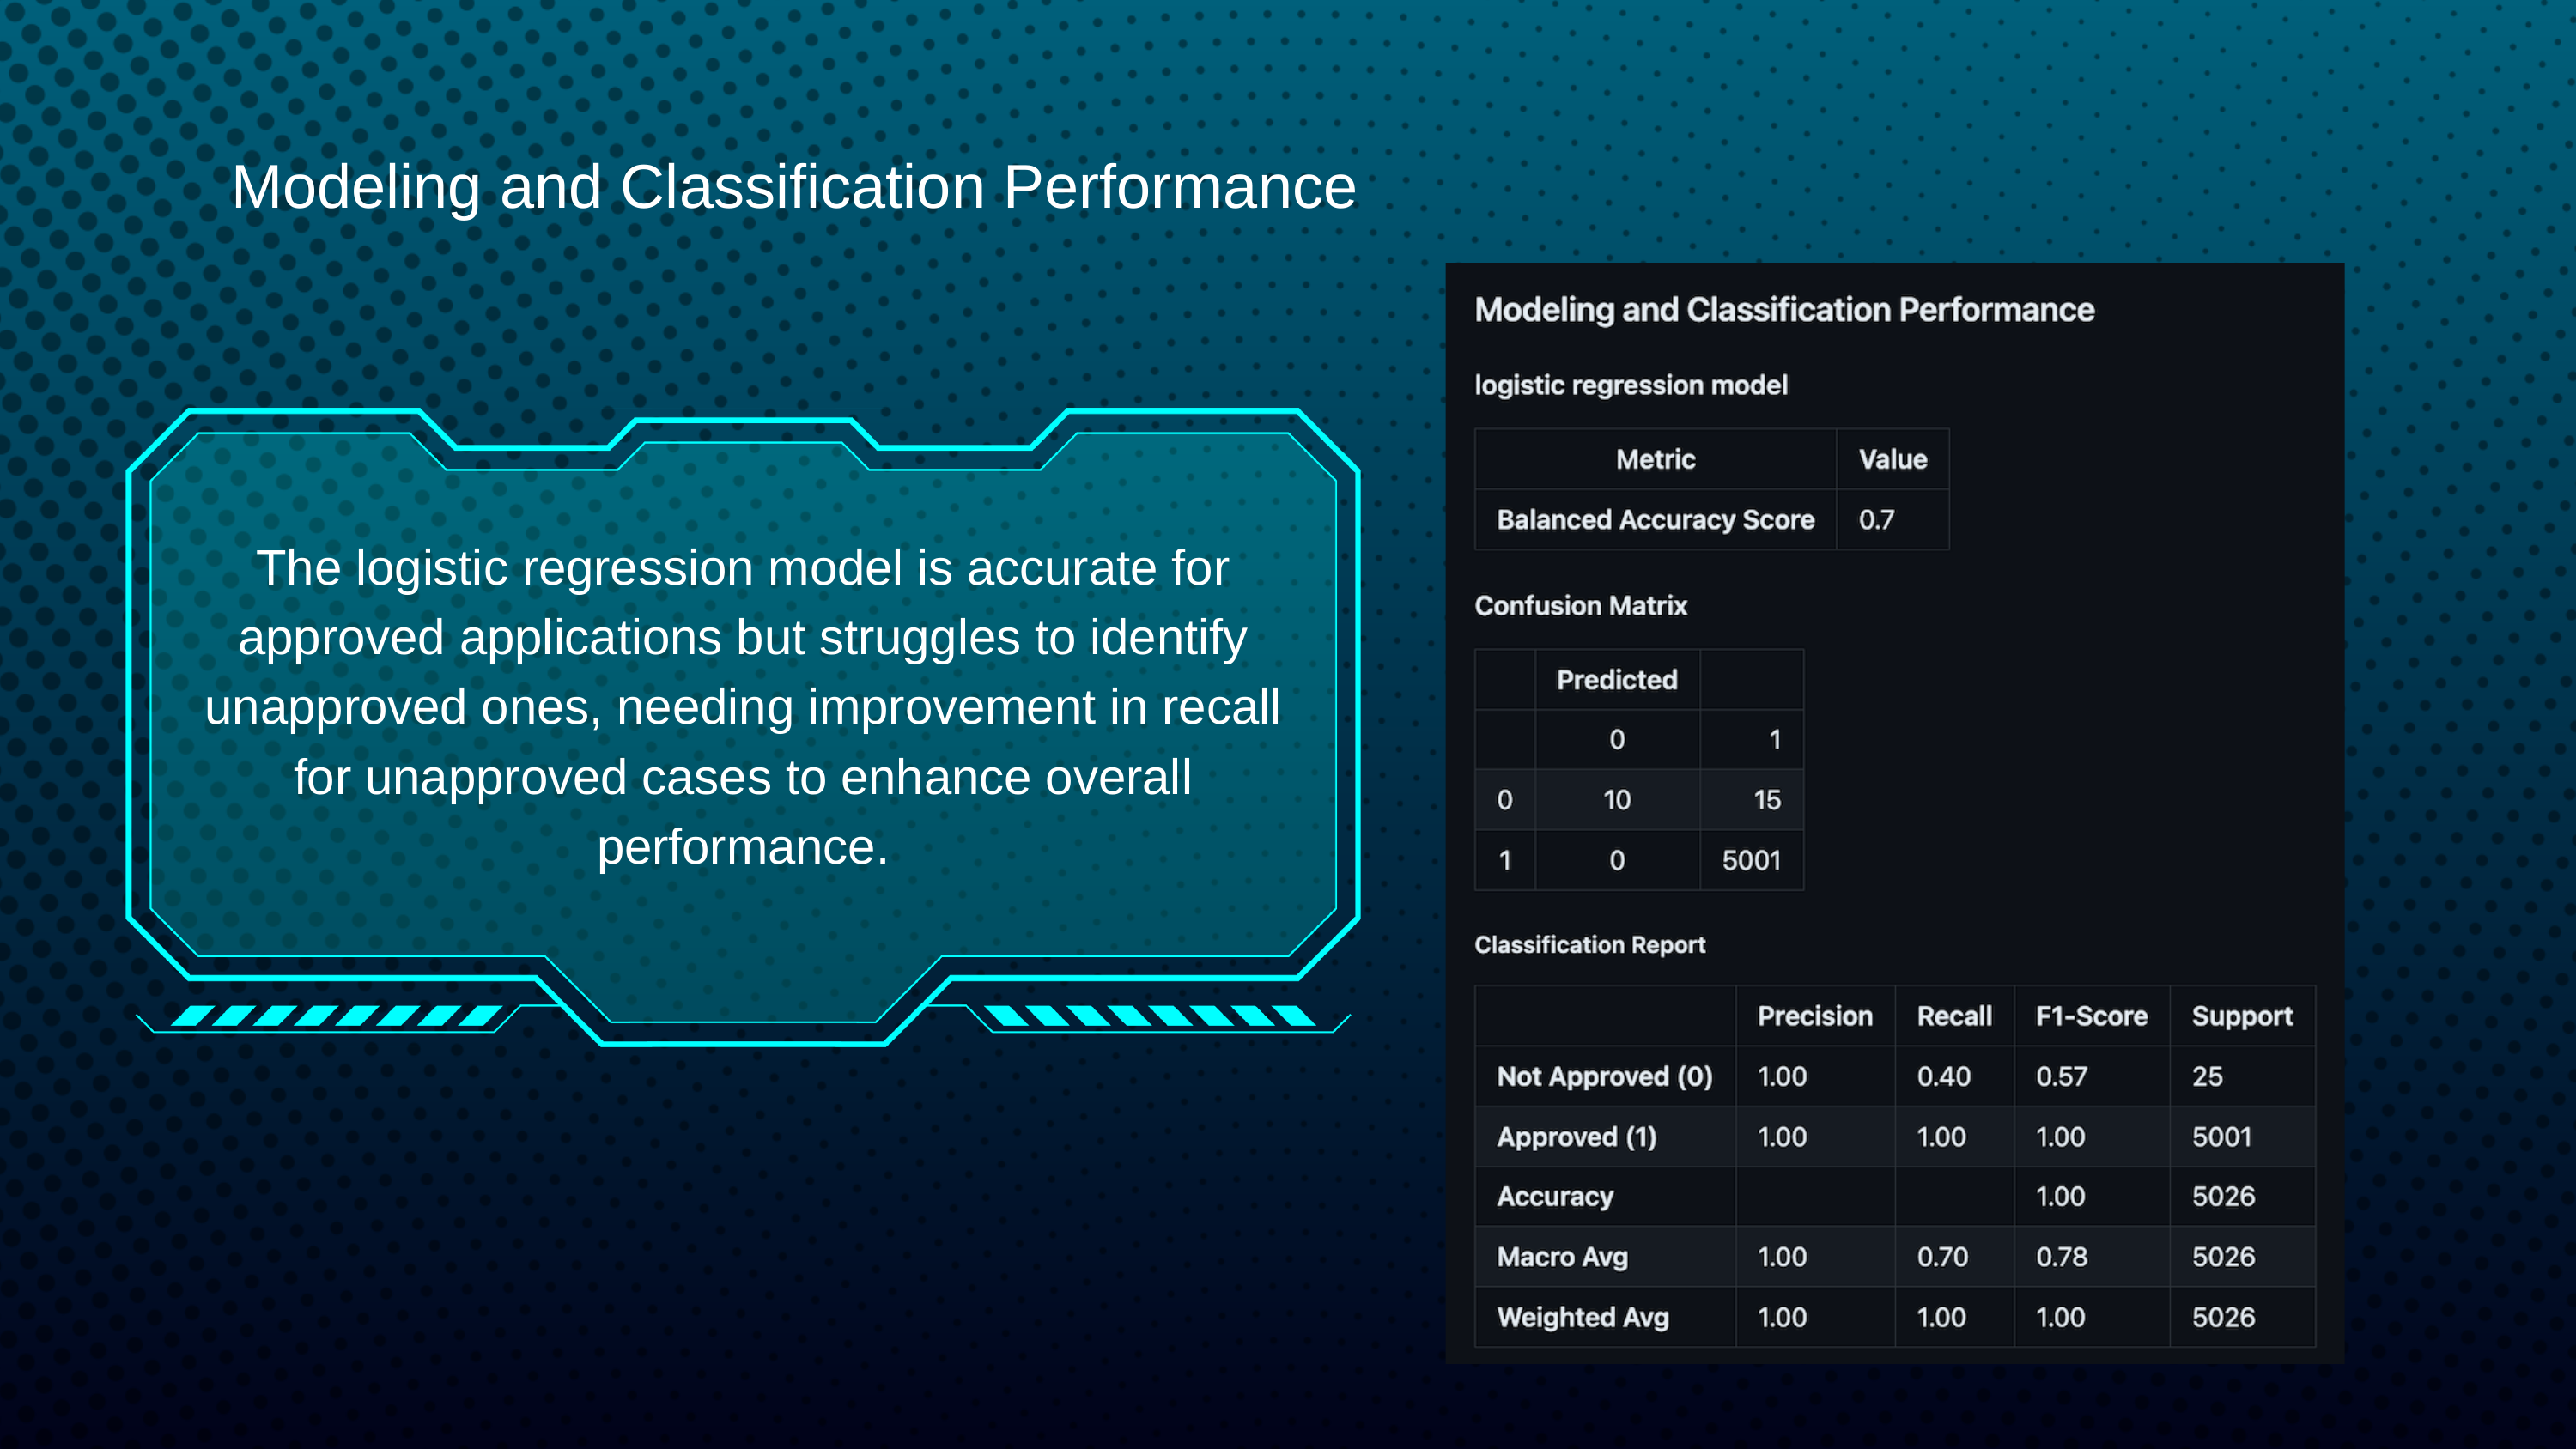

Modeling and Classification Performance

The logistic regression model is accurate for approved applications but struggles to identify unapproved ones, needing improvement in recall for unapproved cases to enhance overall performance.